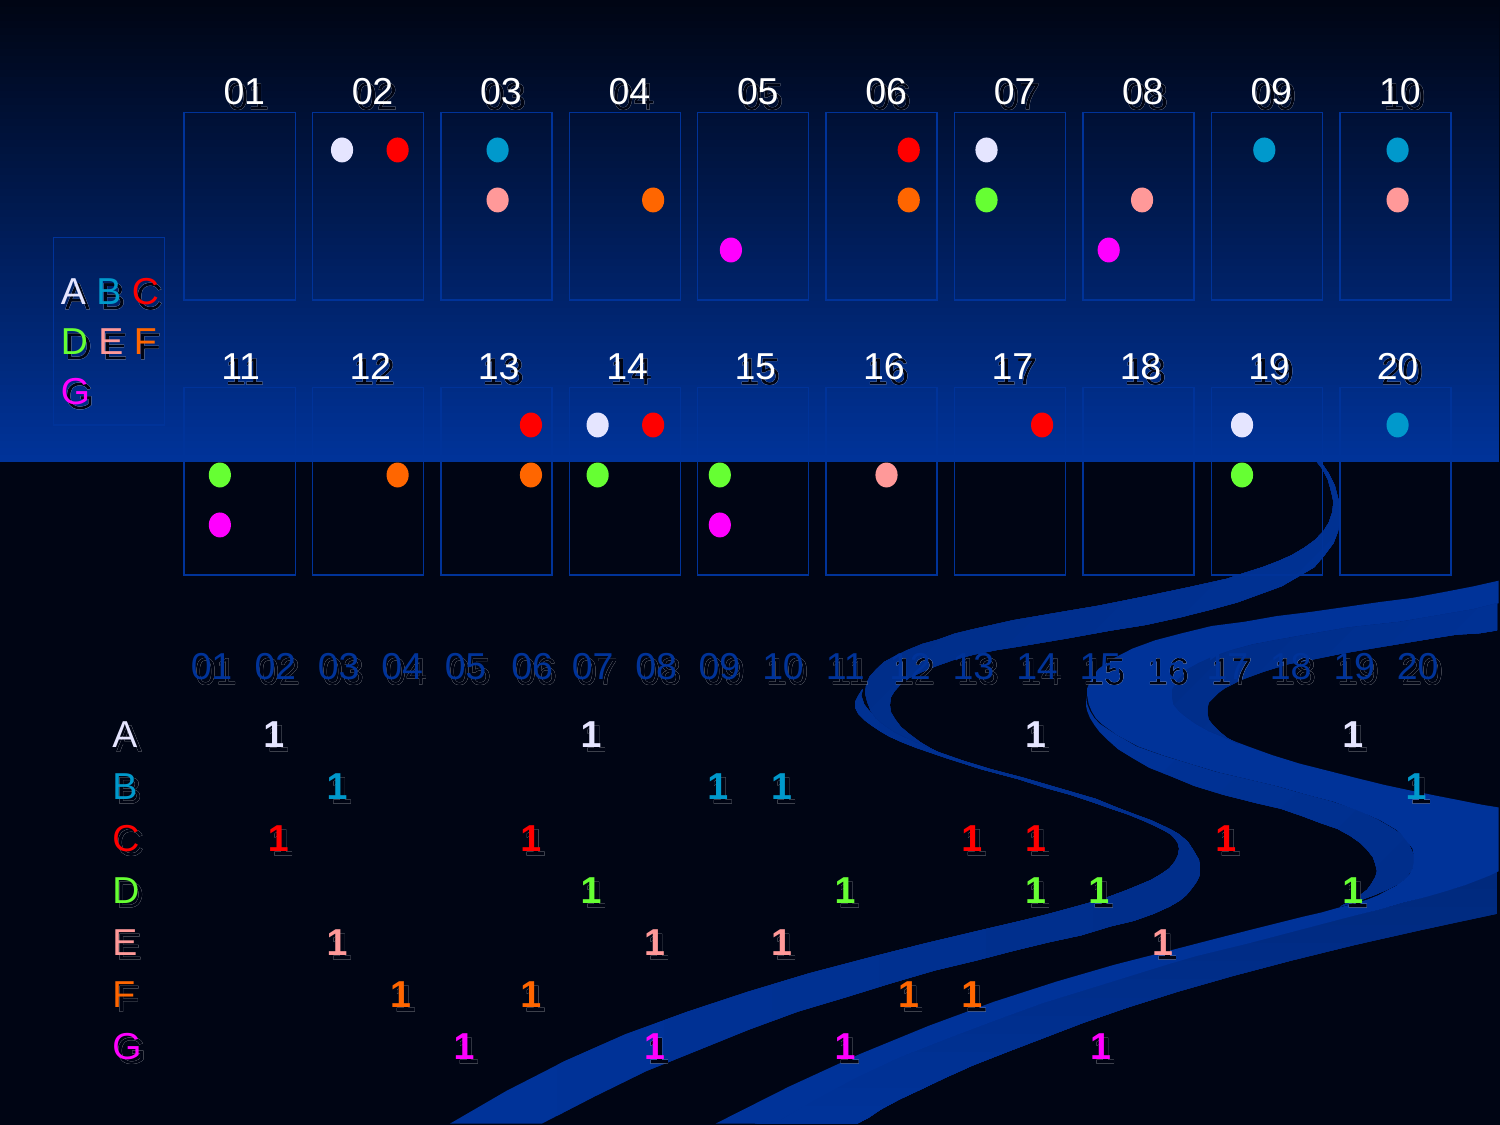

01
02
03
04
05
06
07
08
09
10

A B C

D E F
11
12
13
14
15
16
17
18
19
20
G

01
02
03
04
05
06
07
08
09
10
11
12
13
14
15
16
17
18
19
20
A
1
1
1
1
B
1
1
1
1
C
1
1
1
1
1
D
1
1
1
1
1
E
1
1
1
1
F
1
1
1
1
G
1
1
1
1